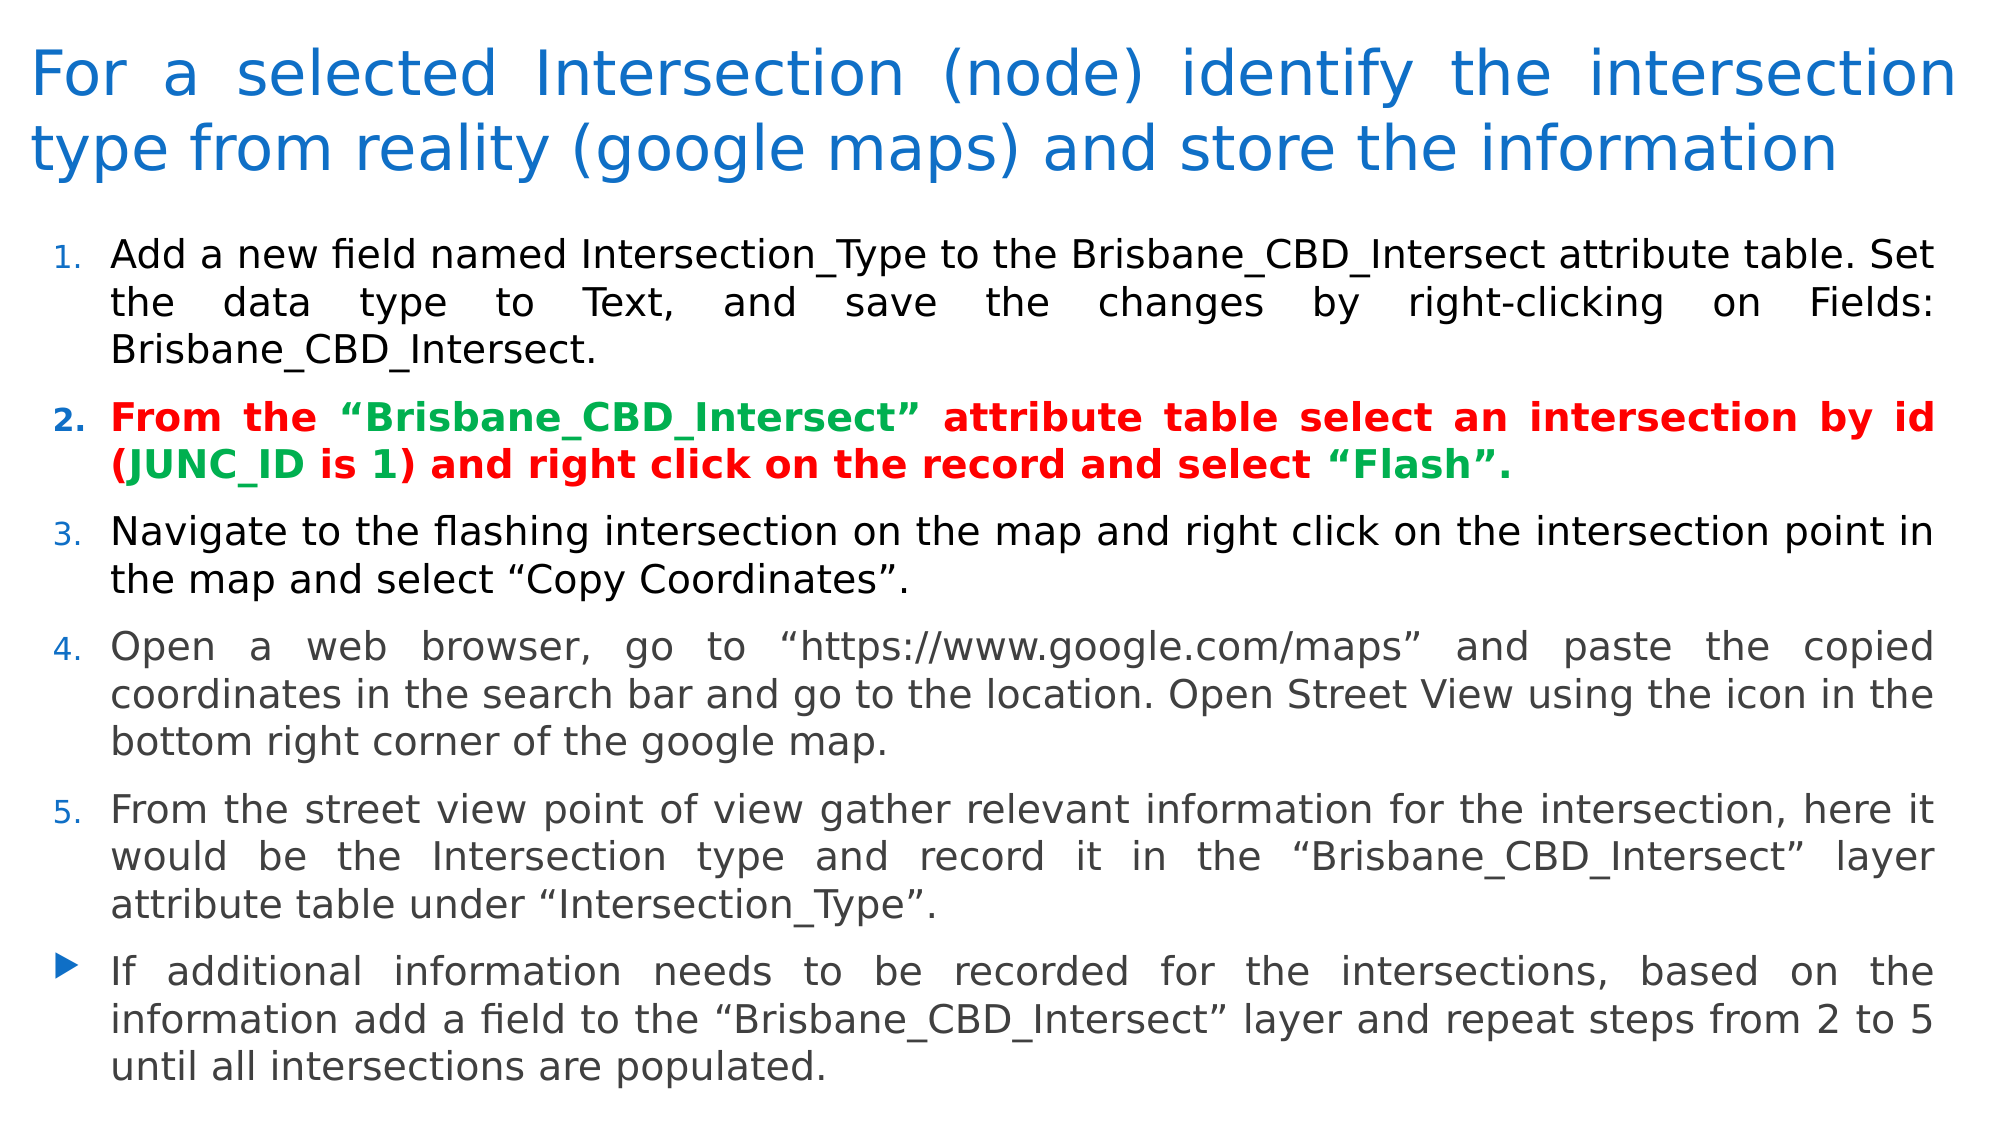

# For a selected Intersection (node) identify the intersection type from reality (google maps) and store the information
Add a new field named Intersection_Type to the Brisbane_CBD_Intersect attribute table. Set the data type to Text, and save the changes by right-clicking on Fields: Brisbane_CBD_Intersect.
From the “Brisbane_CBD_Intersect” attribute table select an intersection by id (JUNC_ID is 1) and right click on the record and select “Flash”.
Navigate to the flashing intersection on the map and right click on the intersection point in the map and select “Copy Coordinates”.
Open a web browser, go to “https://www.google.com/maps” and paste the copied coordinates in the search bar and go to the location. Open Street View using the icon in the bottom right corner of the google map.
From the street view point of view gather relevant information for the intersection, here it would be the Intersection type and record it in the “Brisbane_CBD_Intersect” layer attribute table under “Intersection_Type”.
If additional information needs to be recorded for the intersections, based on the information add a field to the “Brisbane_CBD_Intersect” layer and repeat steps from 2 to 5 until all intersections are populated.